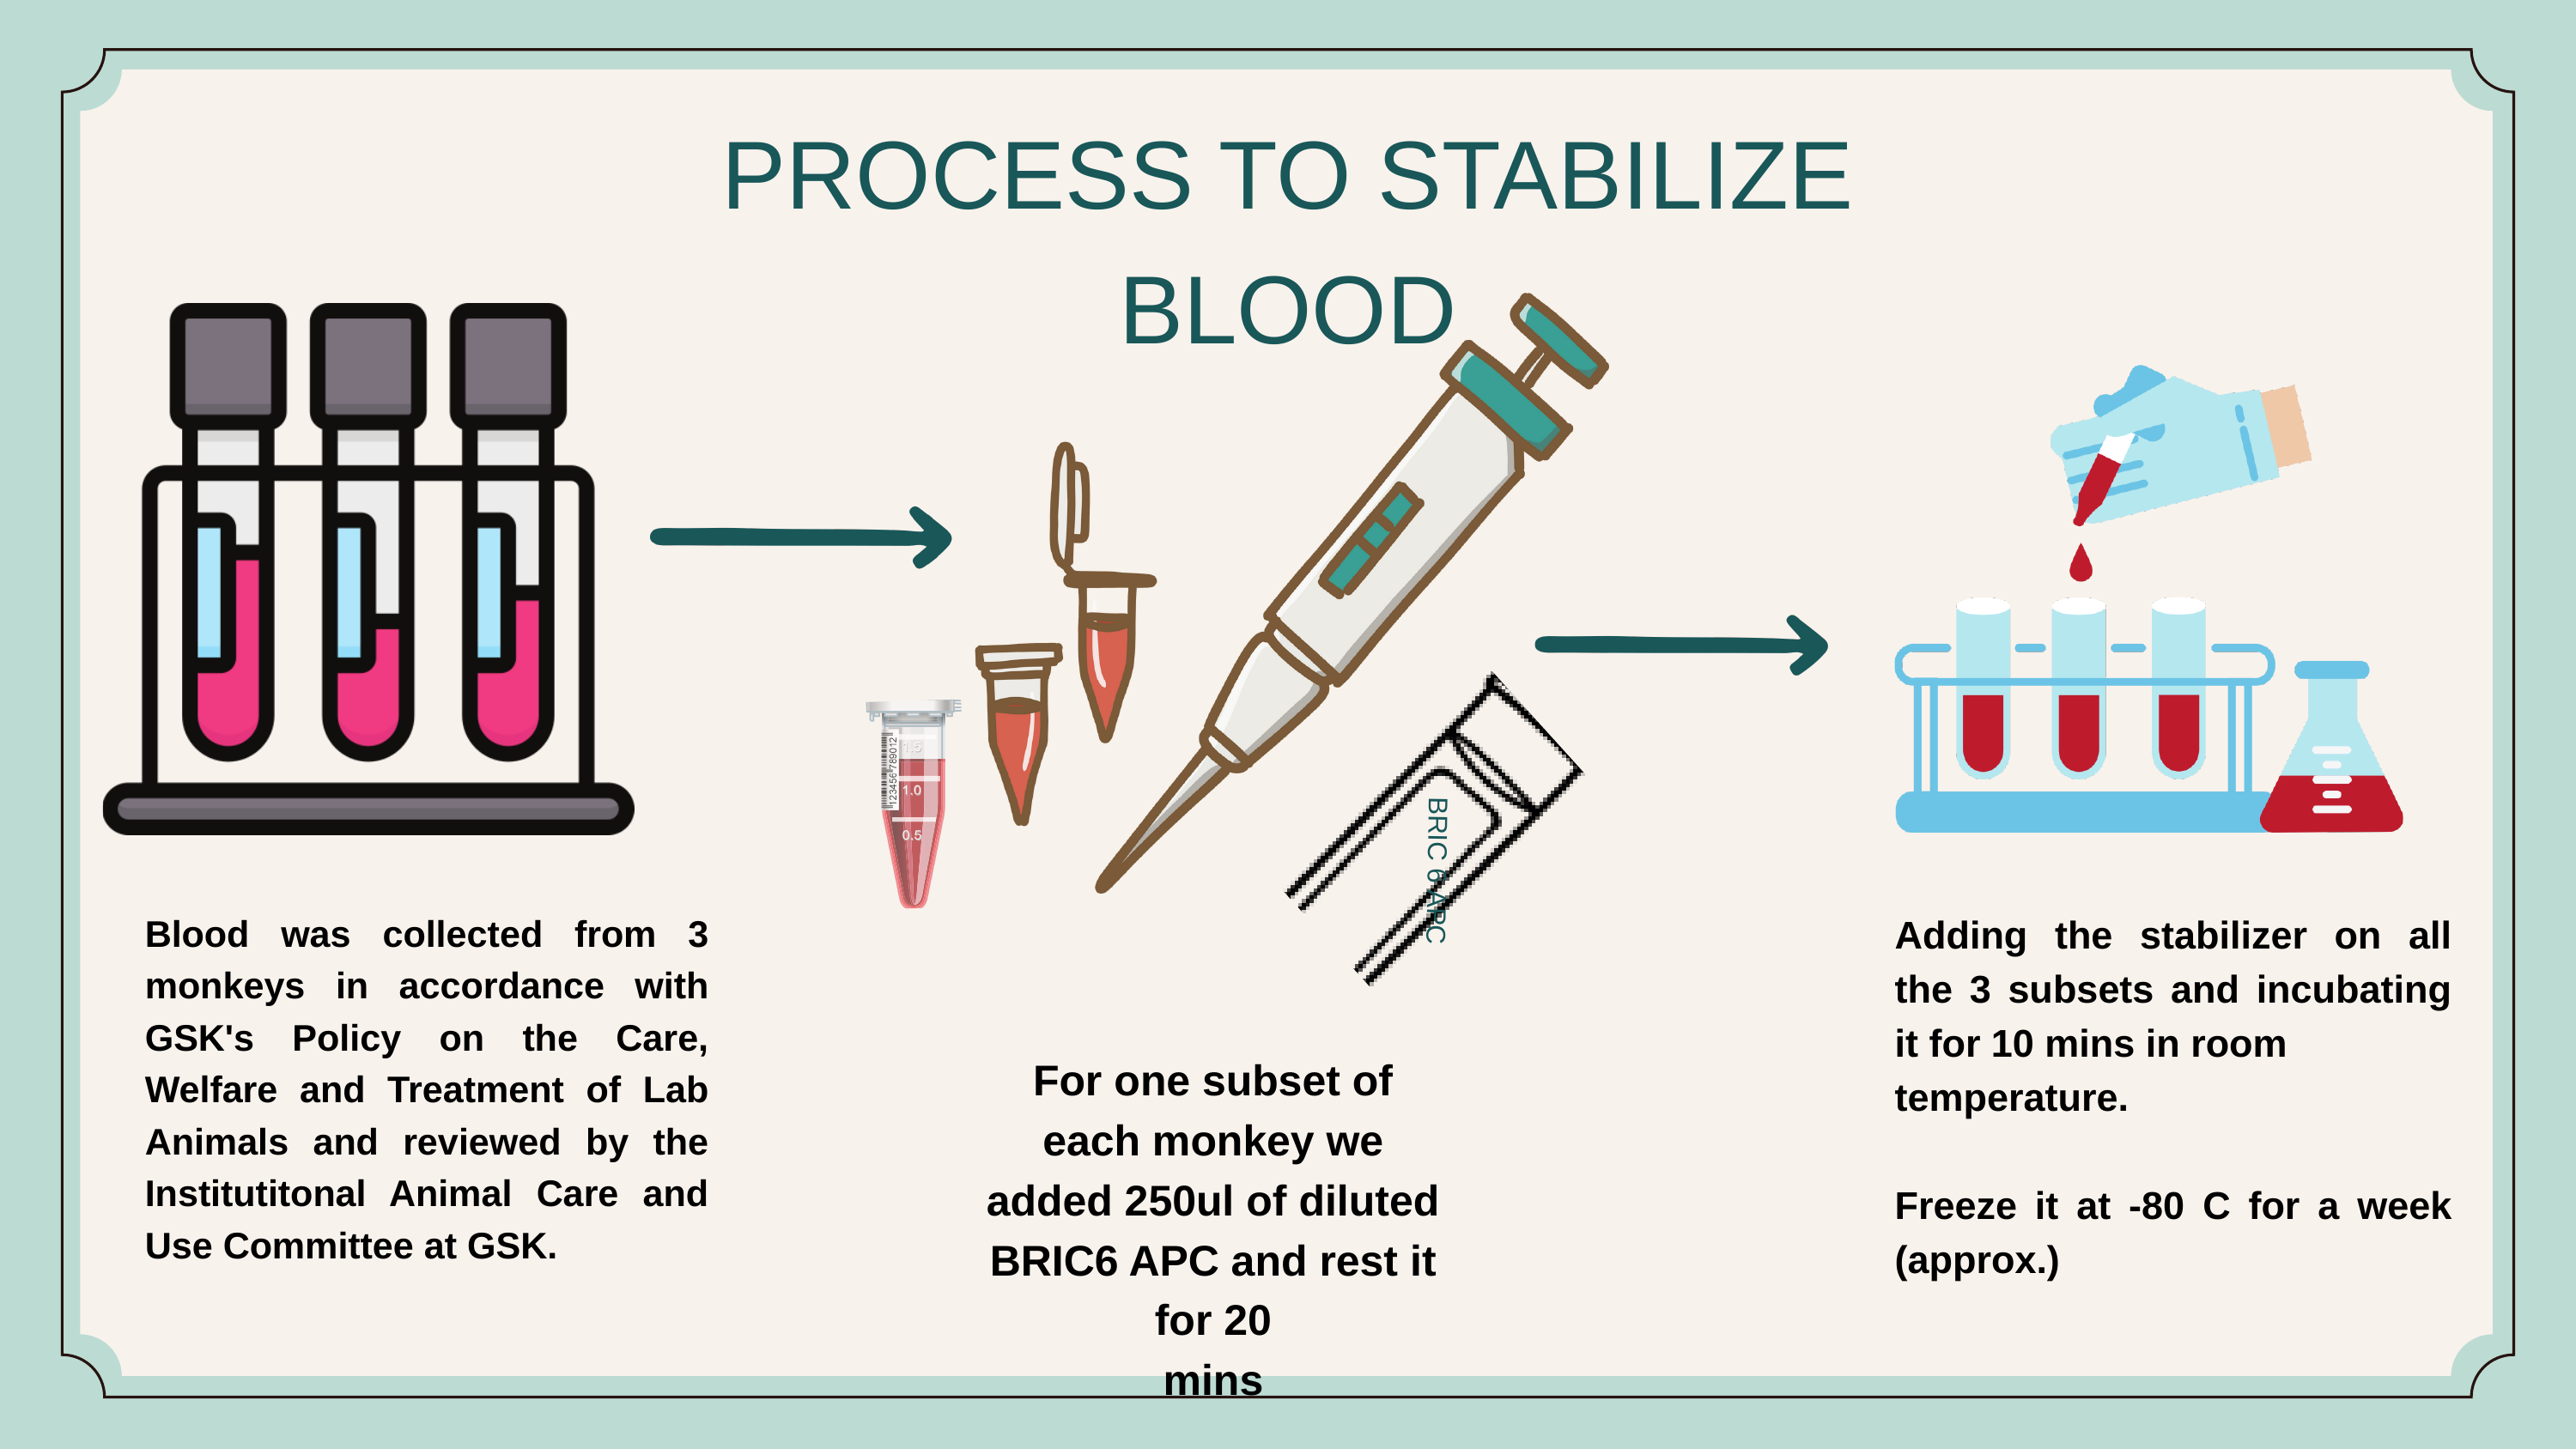

PROCESS TO STABILIZE BLOOD

BRIC 6 APC
Blood was collected from 3 monkeys in accordance with GSK's Policy on the Care, Welfare and Treatment of Lab Animals and reviewed by the Institutitonal Animal Care and Use Committee at GSK.

Adding the stabilizer on all the 3 subsets and incubating it for 10 mins in room
temperature.

Freeze it at -80 C for a week (approx.)

For one subset of each monkey we added 250ul of diluted BRIC6 APC and rest it for 20
mins